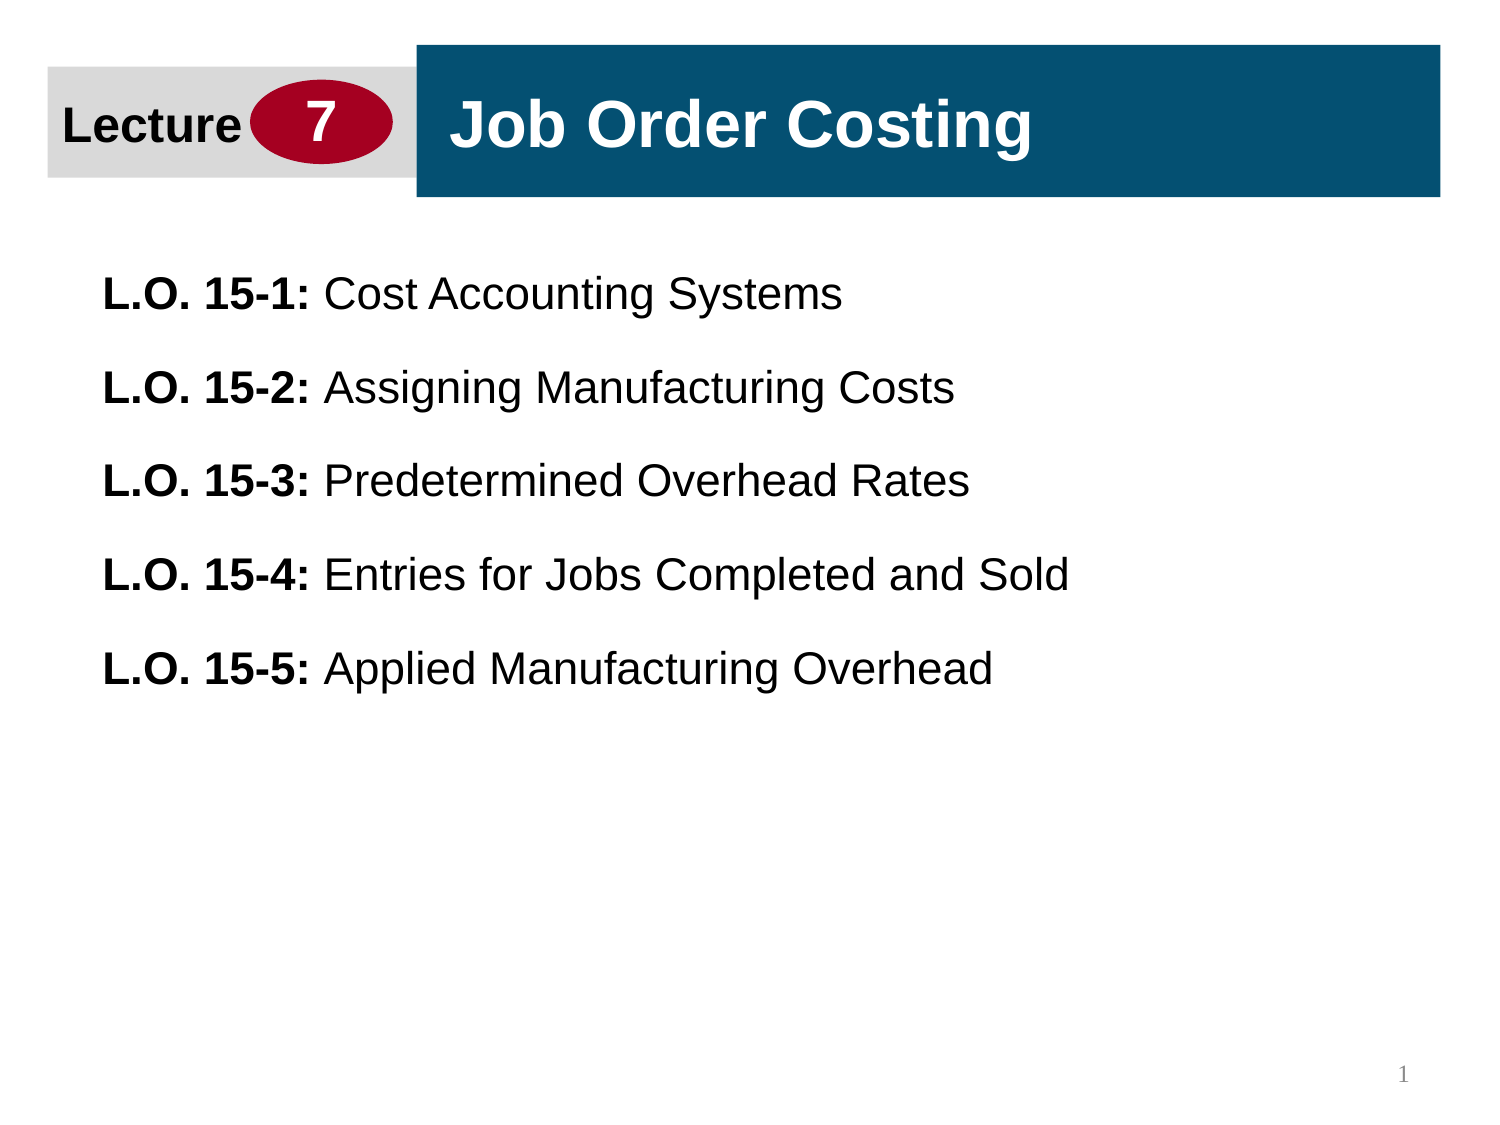

Job Order Costing
Lecture
7
L.O. 15-1: Cost Accounting Systems
L.O. 15-2: Assigning Manufacturing Costs
L.O. 15-3: Predetermined Overhead Rates
L.O. 15-4: Entries for Jobs Completed and Sold
L.O. 15-5: Applied Manufacturing Overhead
1